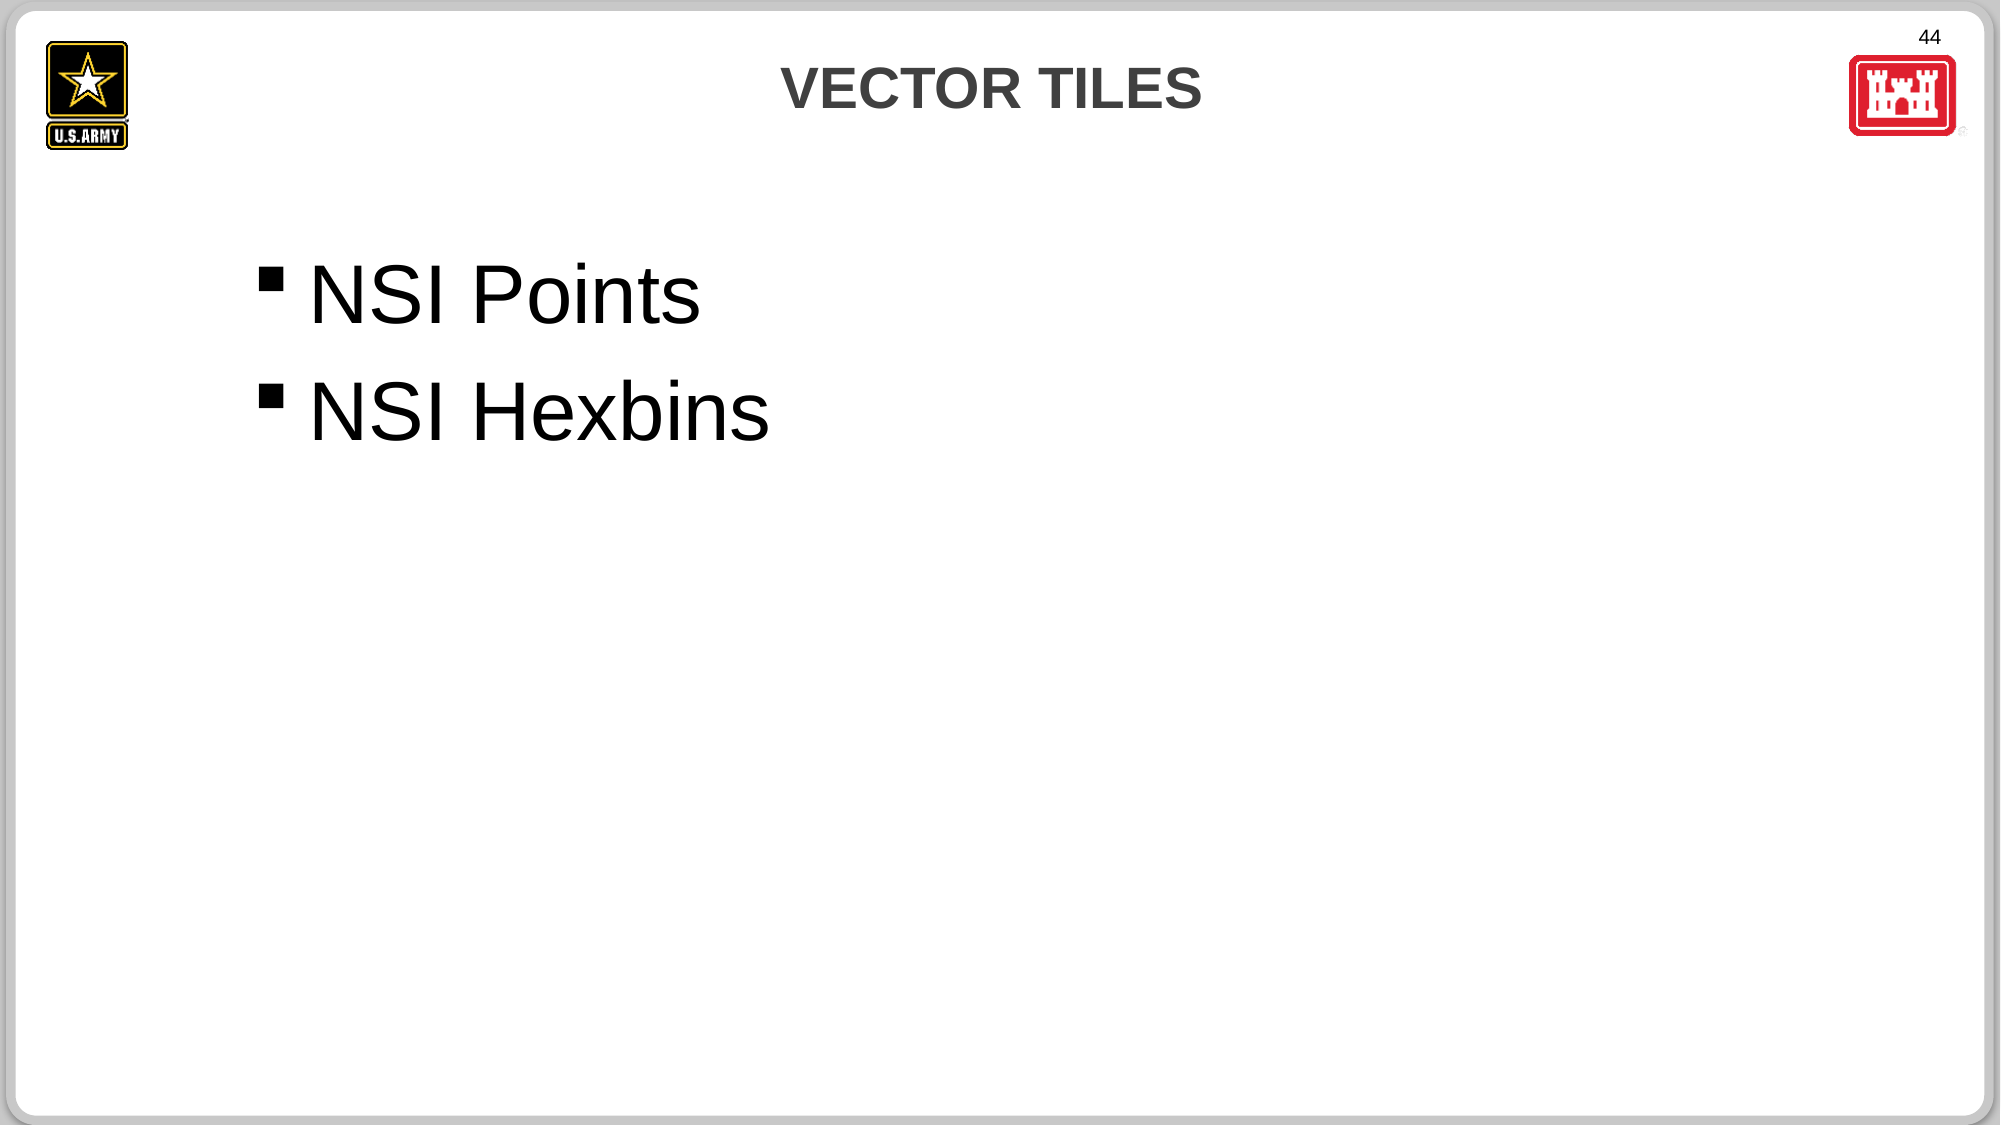

# Vector Tiles
NSI Points
NSI Hexbins